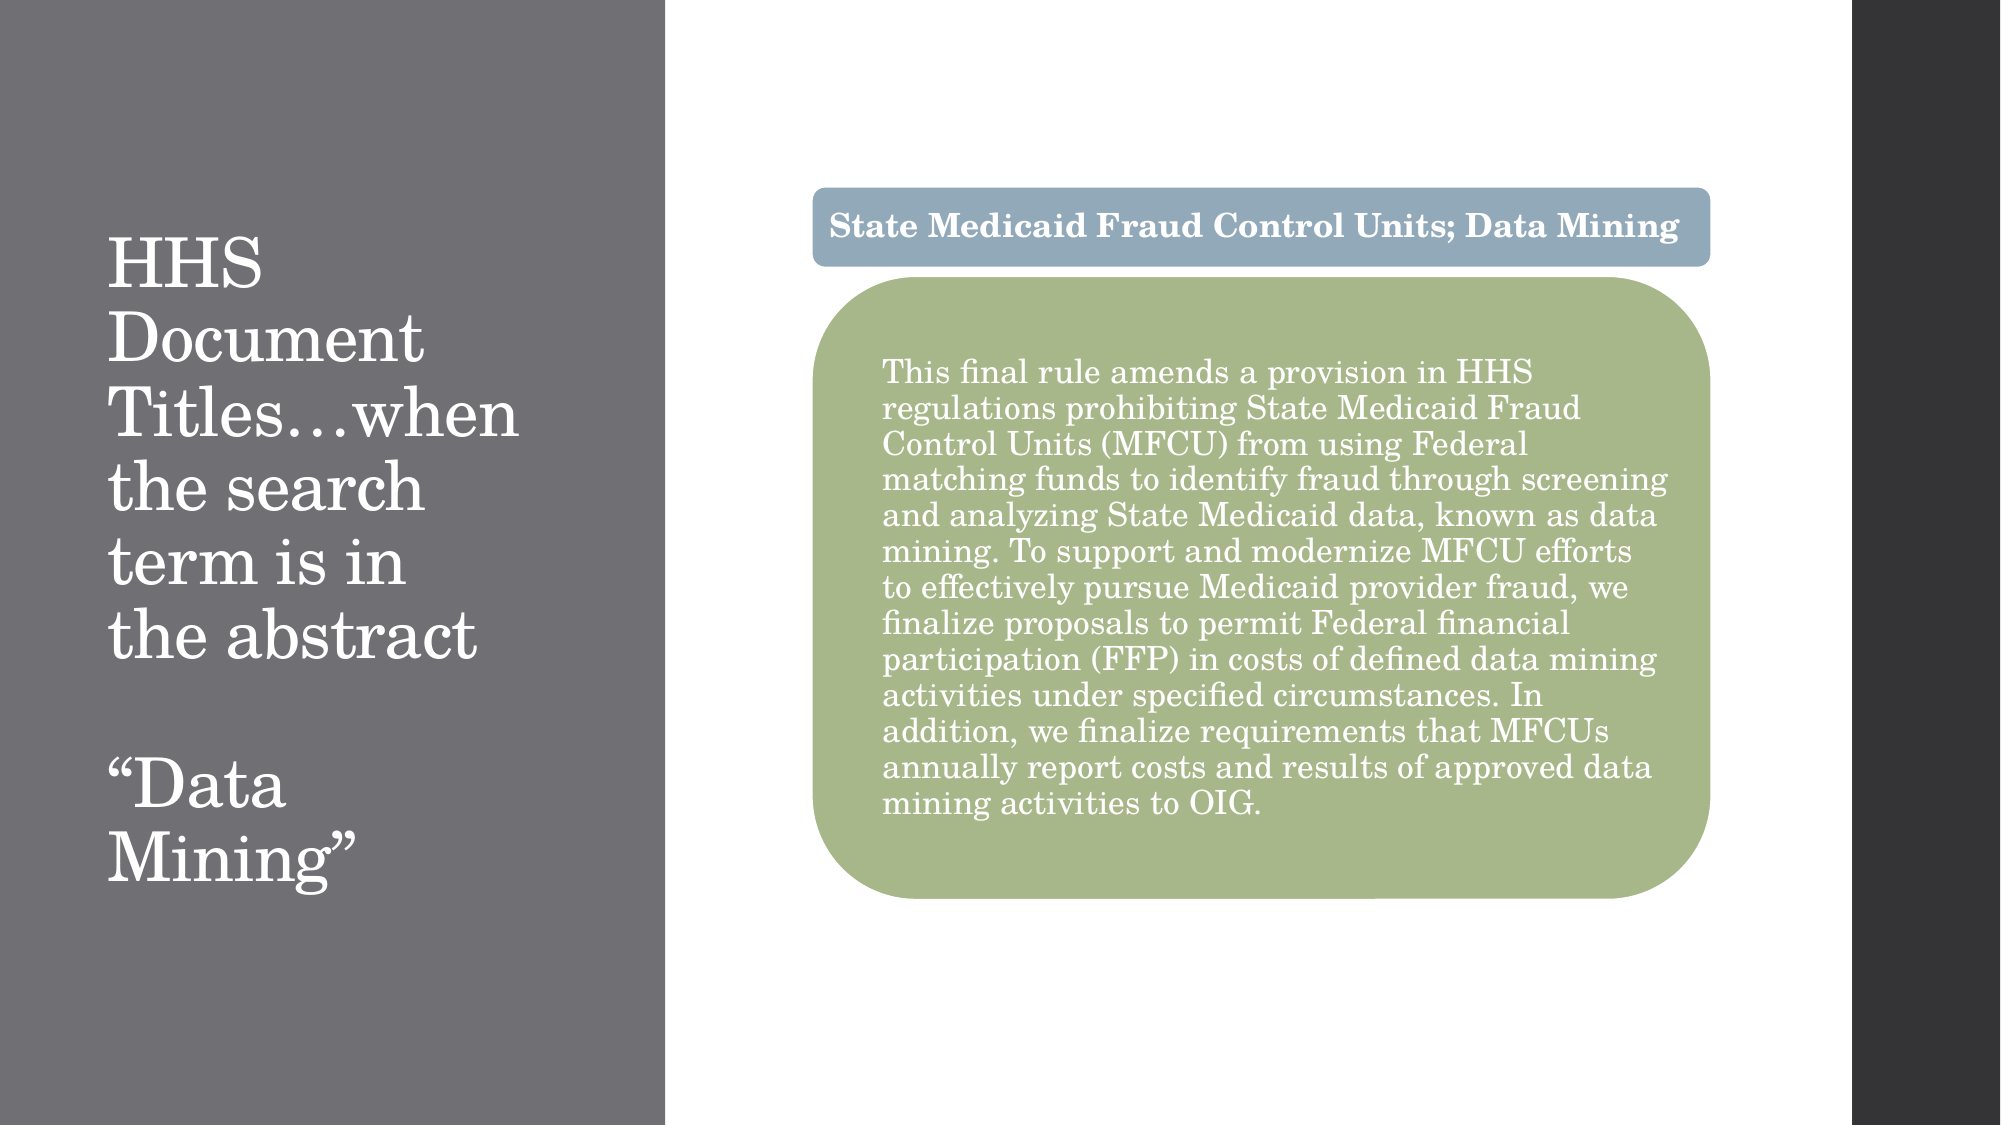

# HHS Document Titles…when the search term is in the abstract “Data Mining”
State Medicaid Fraud Control Units; Data Mining
This final rule amends a provision in HHS regulations prohibiting State Medicaid Fraud Control Units (MFCU) from using Federal matching funds to identify fraud through screening and analyzing State Medicaid data, known as data mining. To support and modernize MFCU efforts to effectively pursue Medicaid provider fraud, we finalize proposals to permit Federal financial participation (FFP) in costs of defined data mining activities under specified circumstances. In addition, we finalize requirements that MFCUs annually report costs and results of approved data mining activities to OIG.